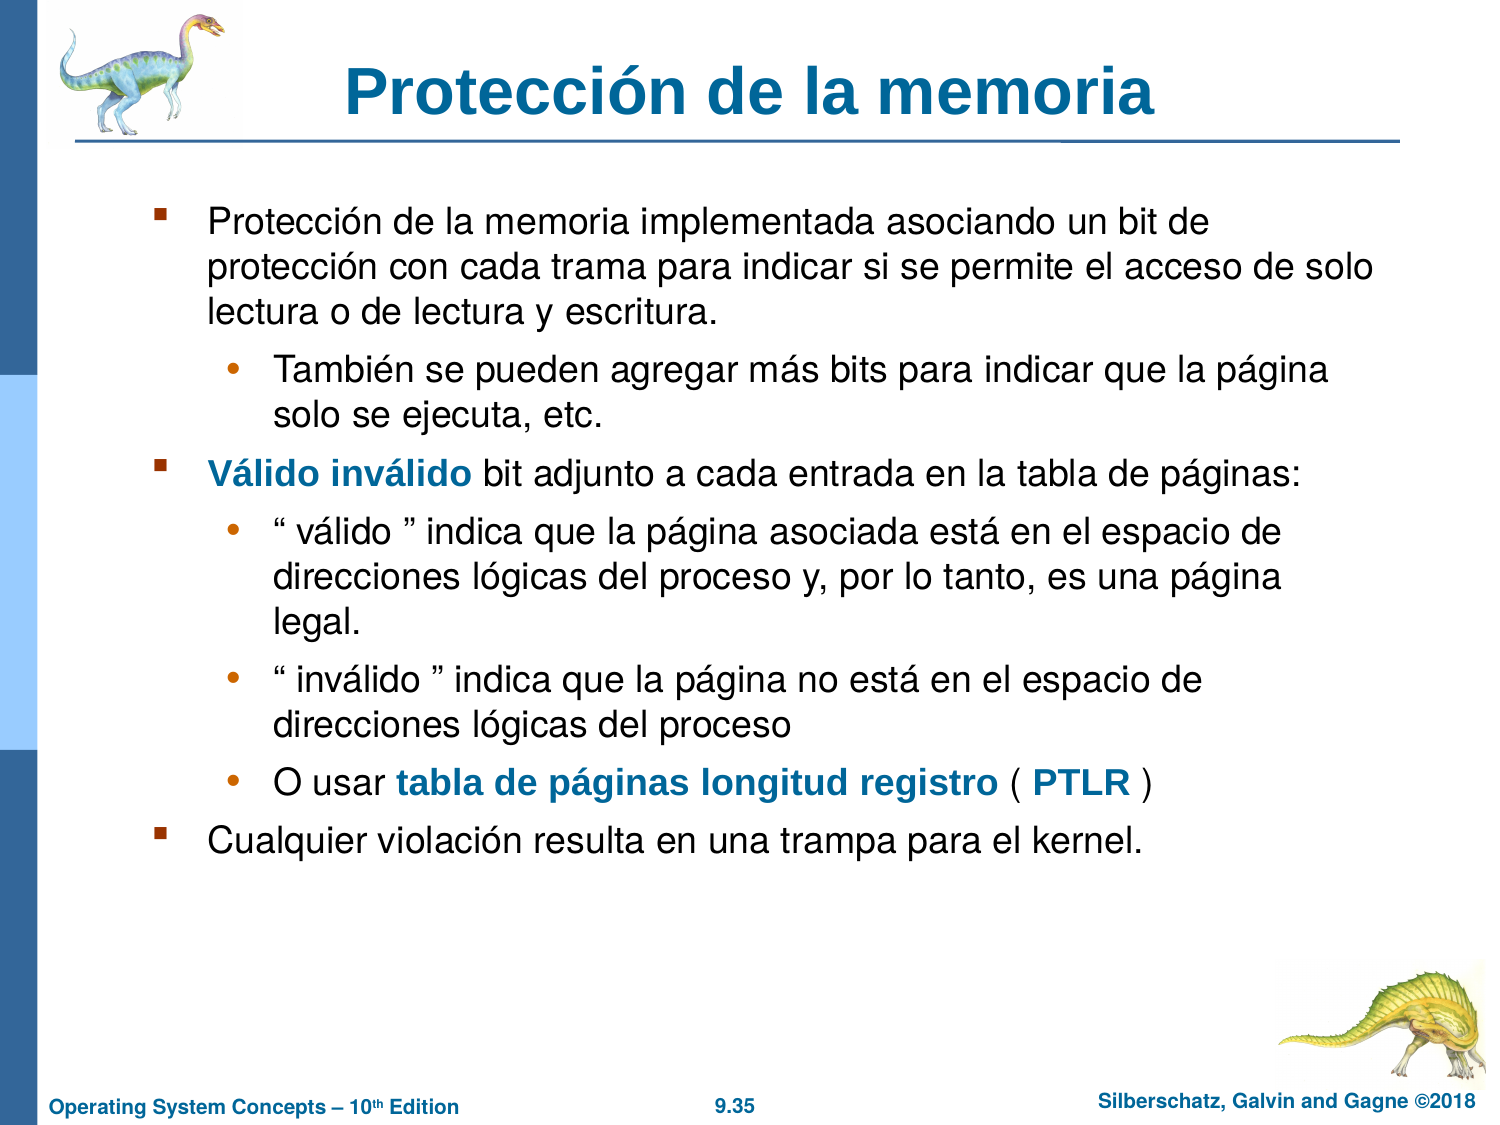

# Protección de la memoria
Protección de la memoria implementada asociando un bit de protección con cada trama para indicar si se permite el acceso de solo lectura o de lectura y escritura.
También se pueden agregar más bits para indicar que la página solo se ejecuta, etc.
Válido inválido bit adjunto a cada entrada en la tabla de páginas:
“ válido ” indica que la página asociada está en el espacio de direcciones lógicas del proceso y, por lo tanto, es una página legal.
“ inválido ” indica que la página no está en el espacio de direcciones lógicas del proceso
O usar tabla de páginas longitud registro ( PTLR )
Cualquier violación resulta en una trampa para el kernel.